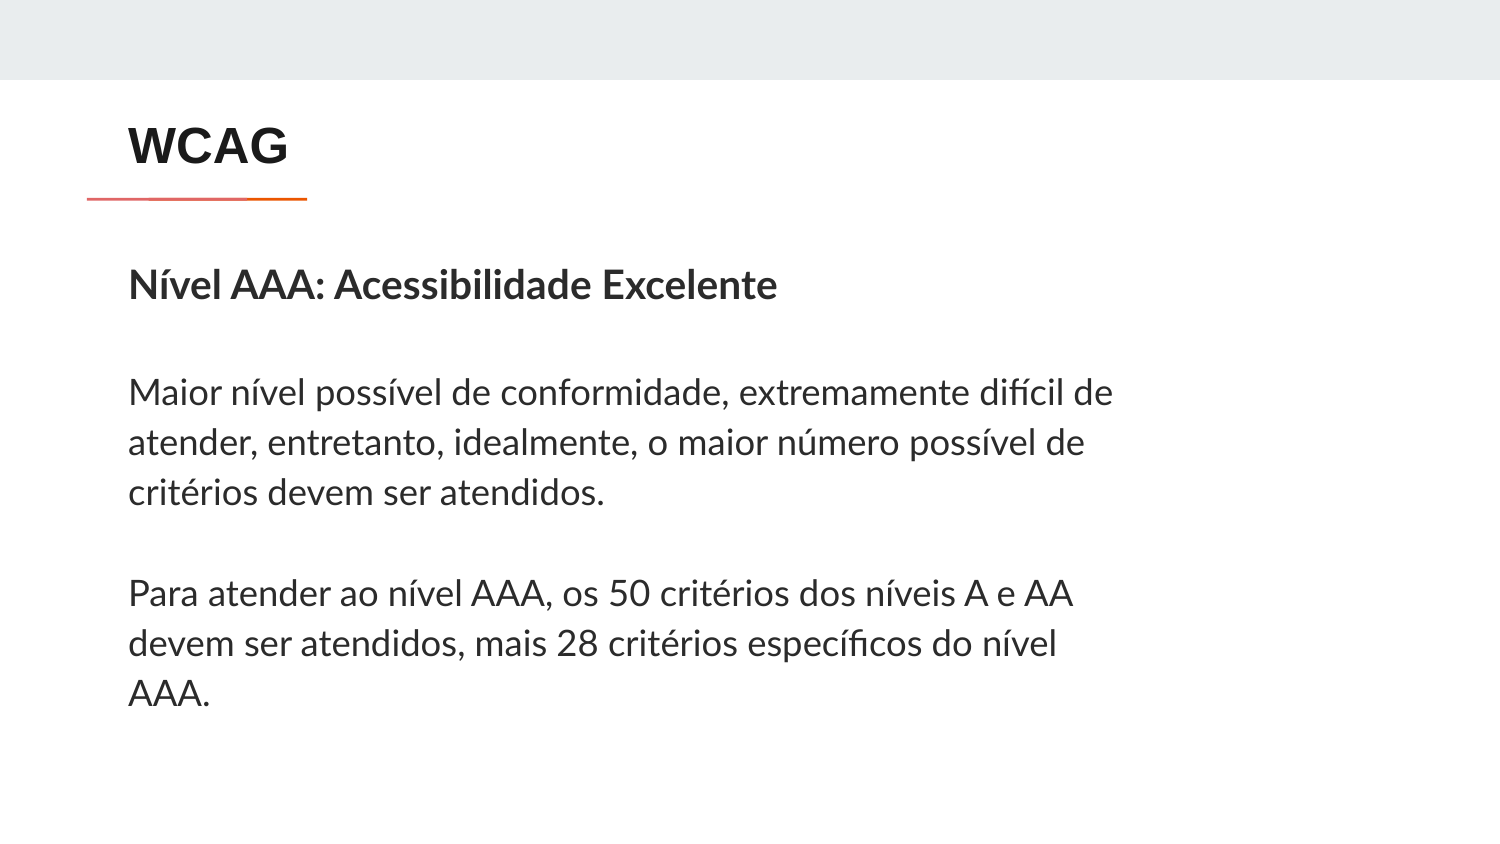

# WCAG
Nível AAA: Acessibilidade Excelente
Maior nível possível de conformidade, extremamente difícil de atender, entretanto, idealmente, o maior número possível de critérios devem ser atendidos.
Para atender ao nível AAA, os 50 critérios dos níveis A e AA devem ser atendidos, mais 28 critérios específicos do nível AAA.